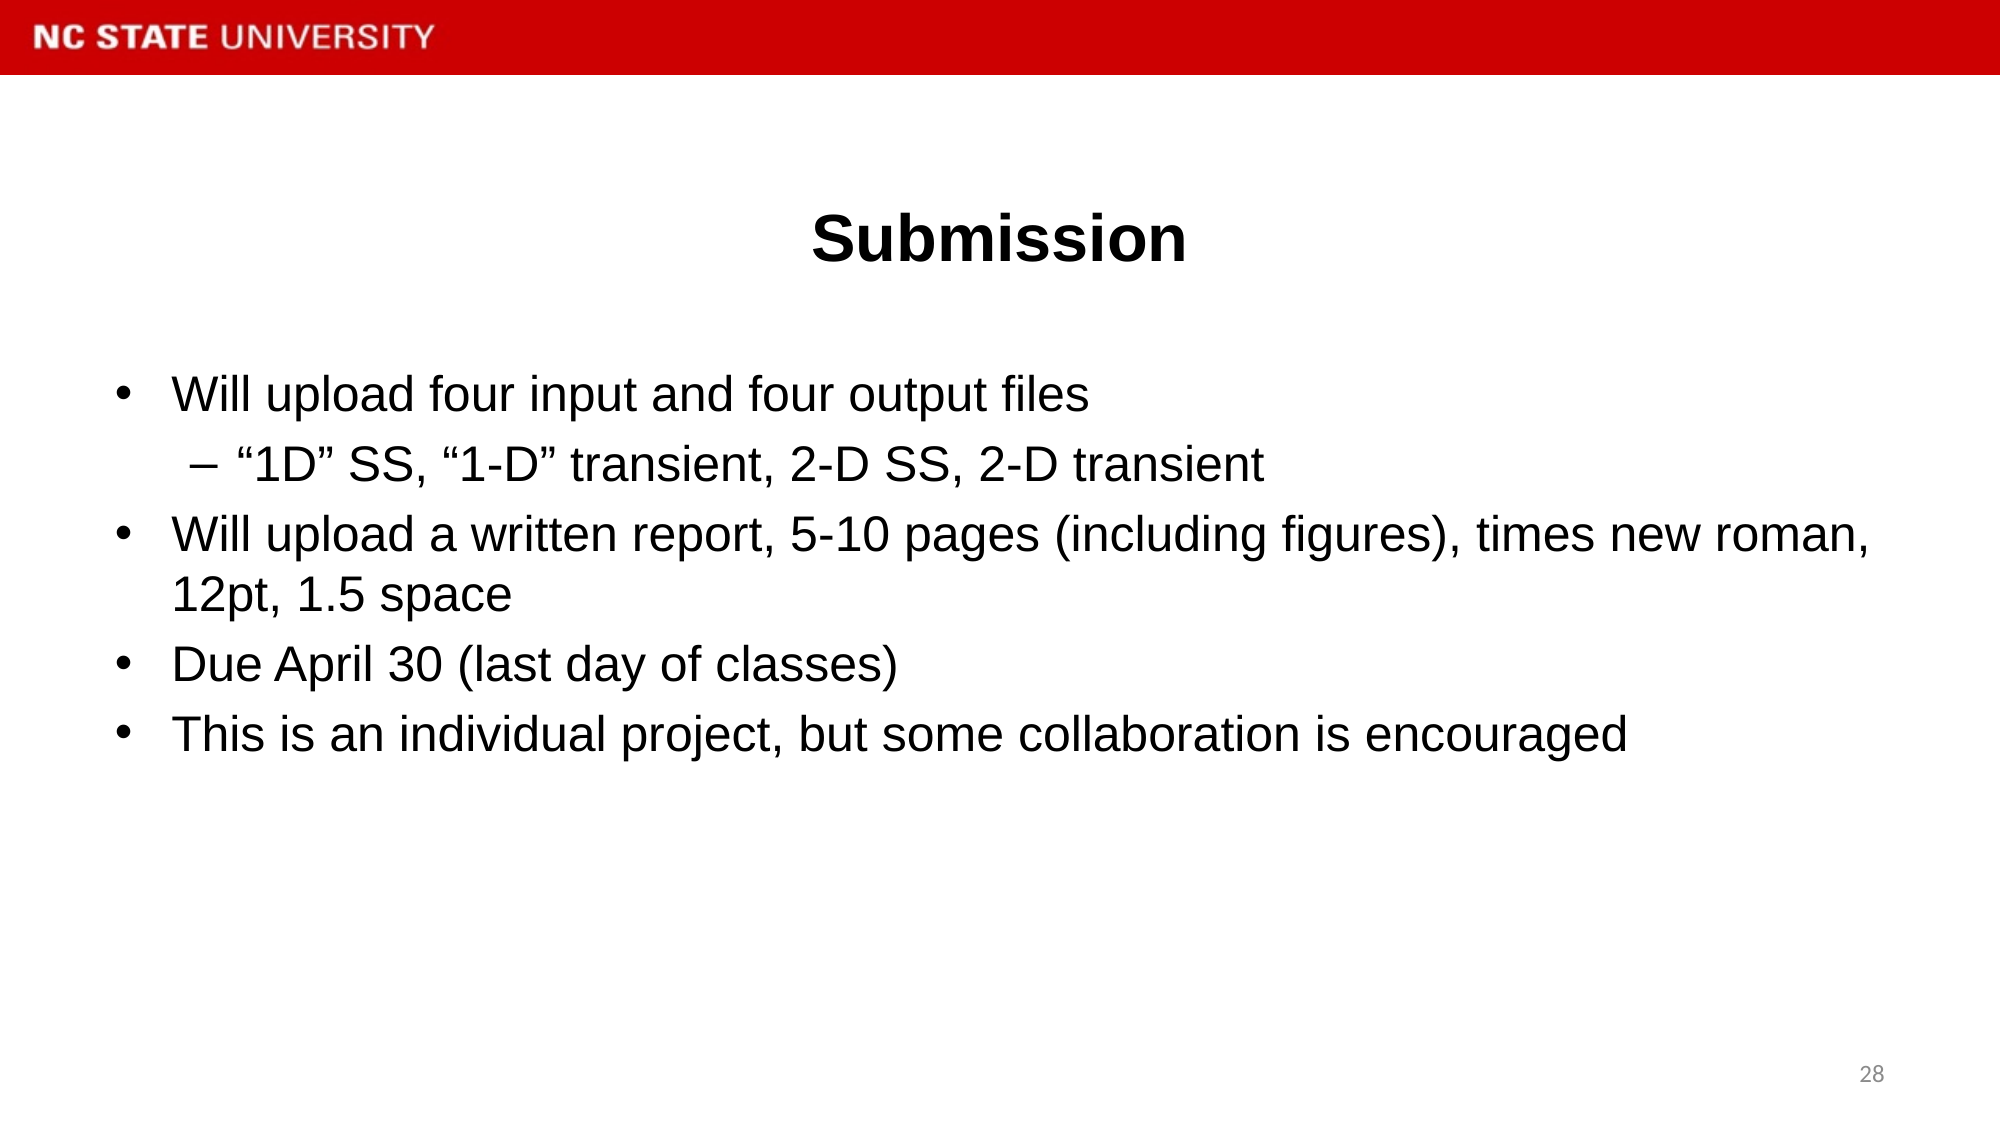

# Submission
Will upload four input and four output files
“1D” SS, “1-D” transient, 2-D SS, 2-D transient
Will upload a written report, 5-10 pages (including figures), times new roman, 12pt, 1.5 space
Due April 30 (last day of classes)
This is an individual project, but some collaboration is encouraged
28